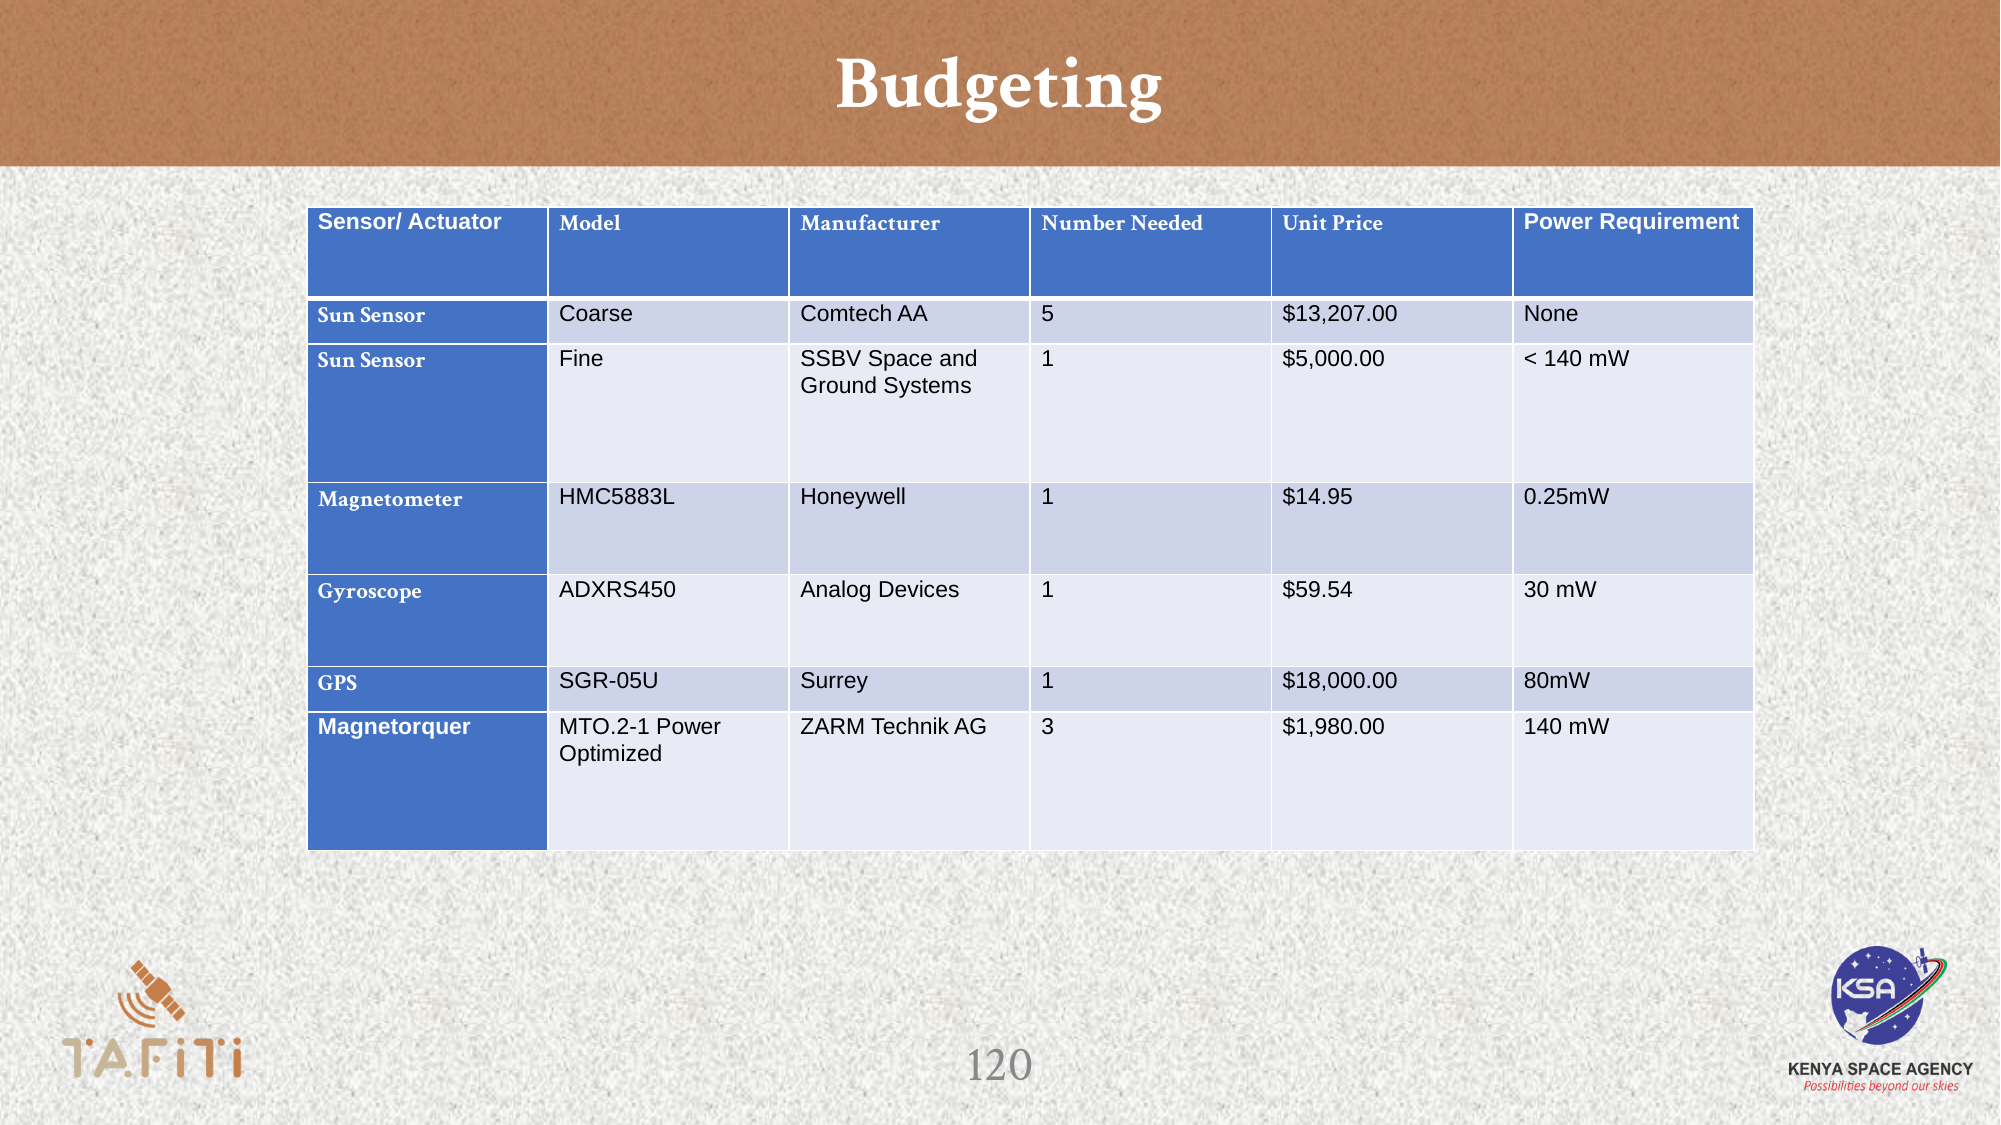

# Budgeting
| Sensor/ Actuator | Model | Manufacturer | Number Needed | Unit Price | Power Requirement |
| --- | --- | --- | --- | --- | --- |
| Sun Sensor | Coarse | Comtech AA | 5 | $13,207.00 | None |
| Sun Sensor | Fine | SSBV Space and Ground Systems | 1 | $5,000.00 | < 140 mW |
| Magnetometer | HMC5883L | Honeywell | 1 | $14.95 | 0.25mW |
| Gyroscope | ADXRS450 | Analog Devices | 1 | $59.54 | 30 mW |
| GPS | SGR-05U | Surrey | 1 | $18,000.00 | 80mW |
| Magnetorquer | MTO.2-1 Power Optimized | ZARM Technik AG | 3 | $1,980.00 | 140 mW |
120